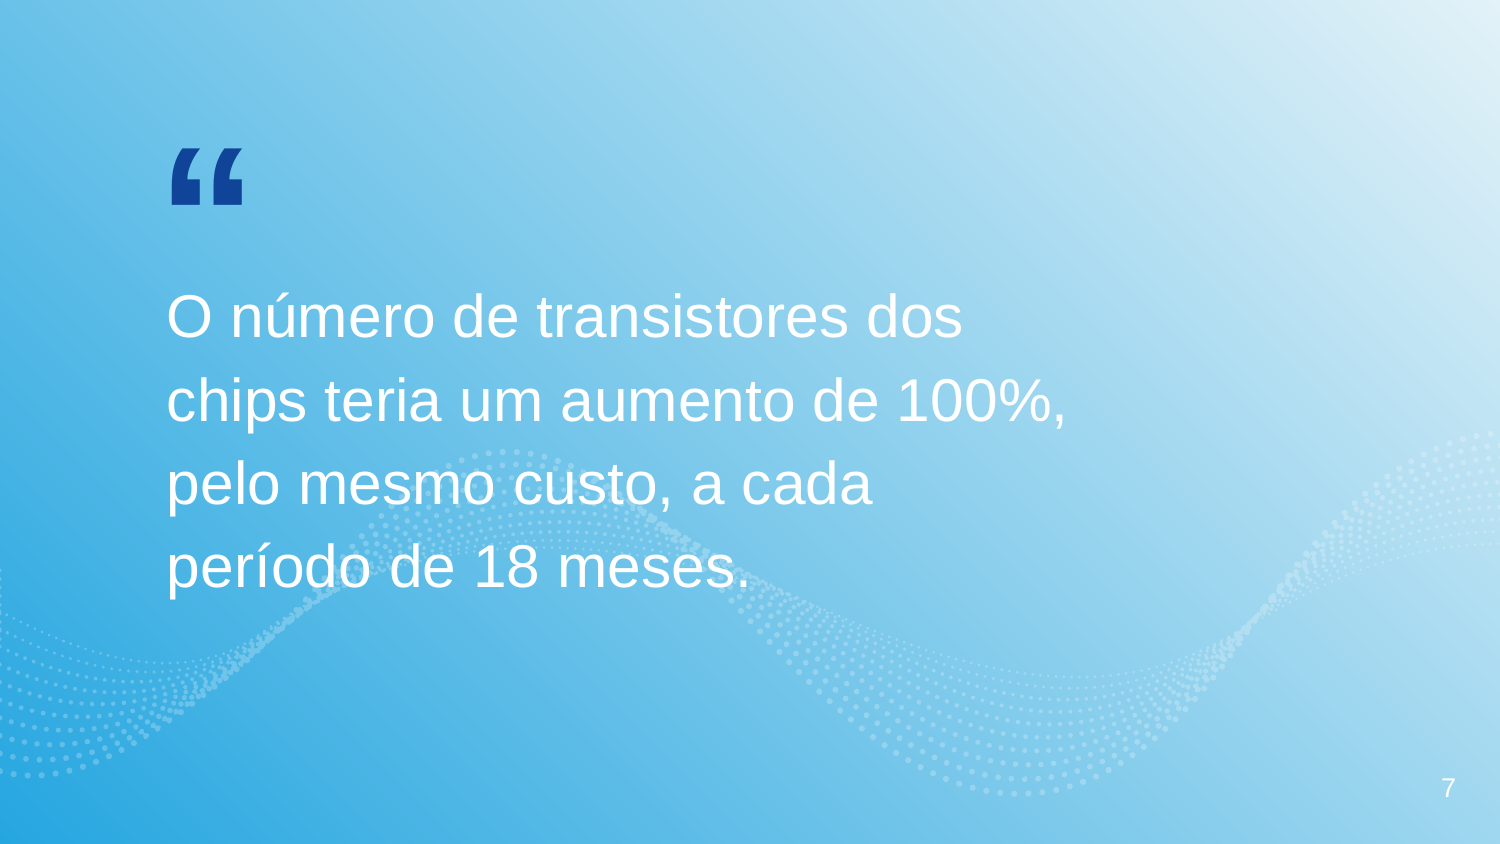

O número de transistores dos chips teria um aumento de 100%, pelo mesmo custo, a cada período de 18 meses.
7